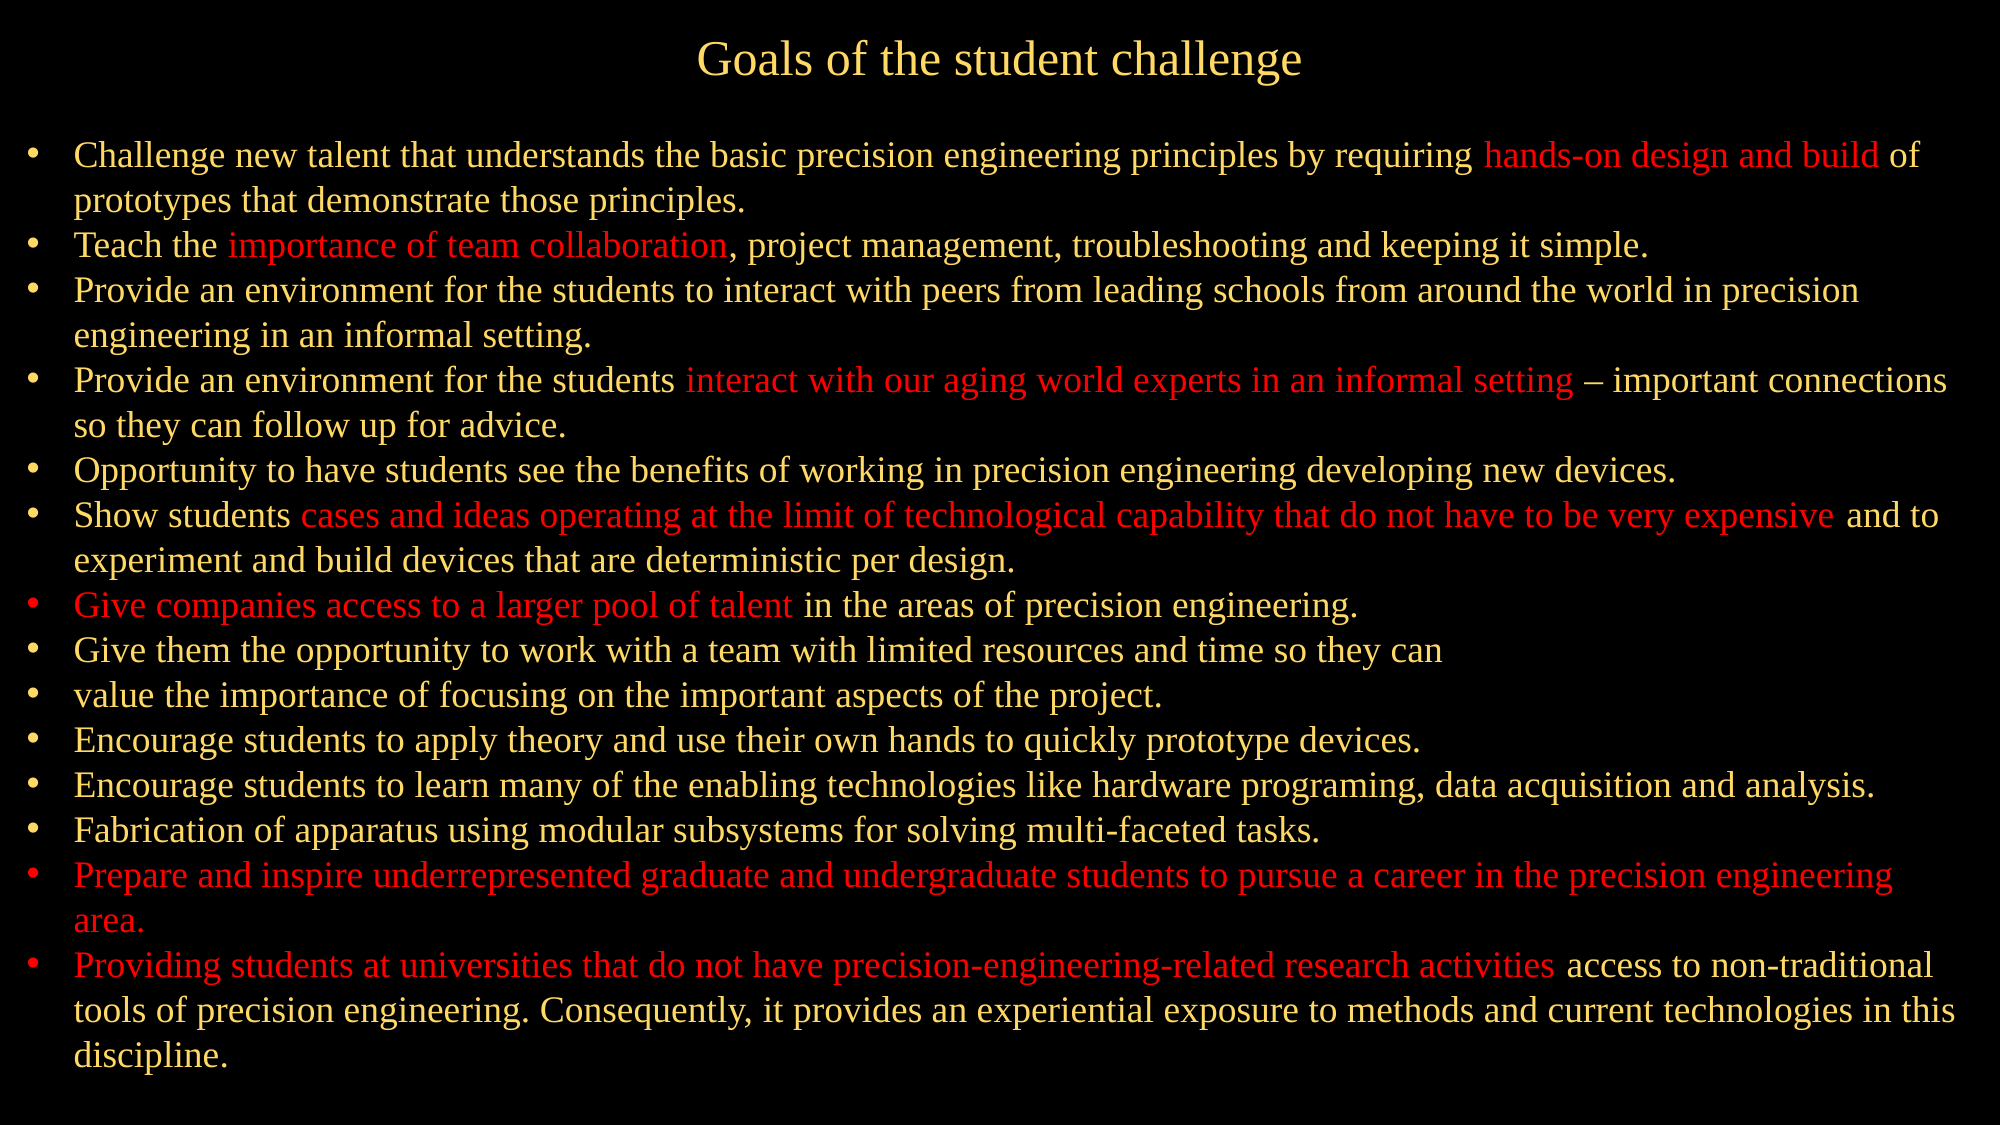

Goals of the student challenge

Challenge new talent that understands the basic precision engineering principles by requiring hands-on design and build of prototypes that demonstrate those principles.
Teach the importance of team collaboration, project management, troubleshooting and keeping it simple.
Provide an environment for the students to interact with peers from leading schools from around the world in precision engineering in an informal setting.
Provide an environment for the students interact with our aging world experts in an informal setting – important connections so they can follow up for advice.
Opportunity to have students see the benefits of working in precision engineering developing new devices.
Show students cases and ideas operating at the limit of technological capability that do not have to be very expensive and to experiment and build devices that are deterministic per design.
Give companies access to a larger pool of talent in the areas of precision engineering.
Give them the opportunity to work with a team with limited resources and time so they can
value the importance of focusing on the important aspects of the project.
Encourage students to apply theory and use their own hands to quickly prototype devices.
Encourage students to learn many of the enabling technologies like hardware programing, data acquisition and analysis.
Fabrication of apparatus using modular subsystems for solving multi-faceted tasks.
Prepare and inspire underrepresented graduate and undergraduate students to pursue a career in the precision engineering area.
Providing students at universities that do not have precision-engineering-related research activities access to non-traditional tools of precision engineering. Consequently, it provides an experiential exposure to methods and current technologies in this discipline.